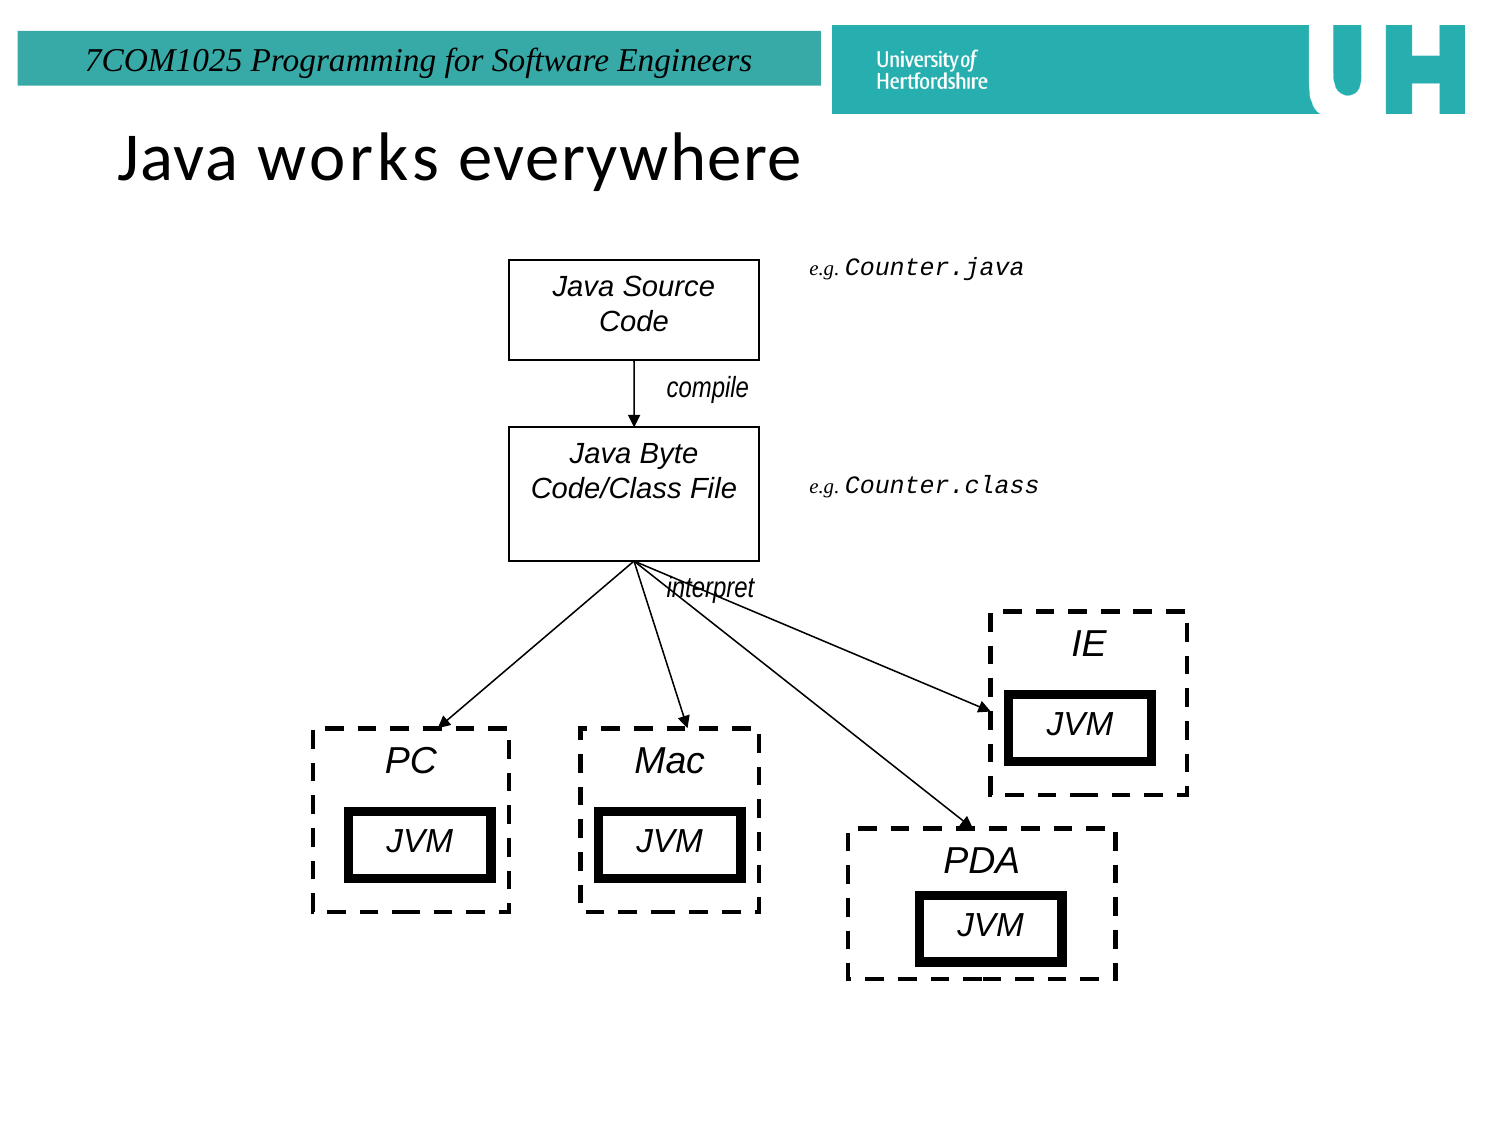

# Java works everywhere
e.g. Counter.java
Java Source Code

compile
Java Byte Code/Class File
e.g. Counter.class

interpret
IE
JVM
PC
Mac
JVM
JVM
PDA
JVM
JVM